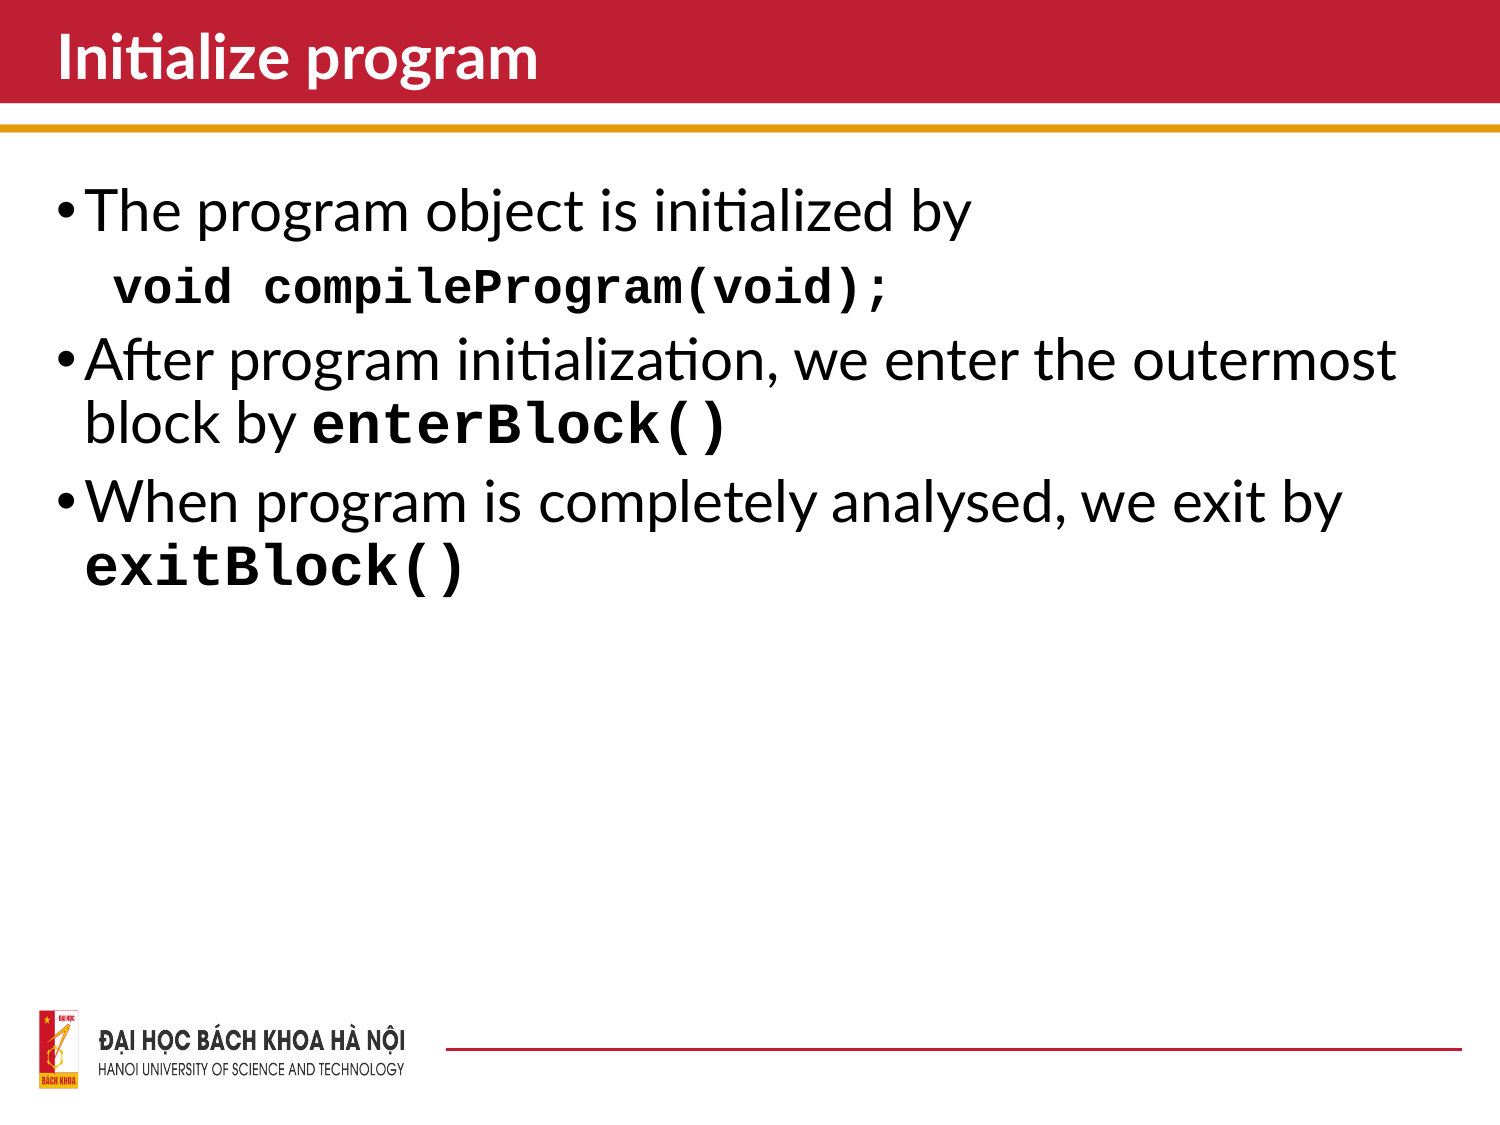

# Initialize program
The program object is initialized by
void compileProgram(void);
After program initialization, we enter the outermost block by enterBlock()
When program is completely analysed, we exit by exitBlock()